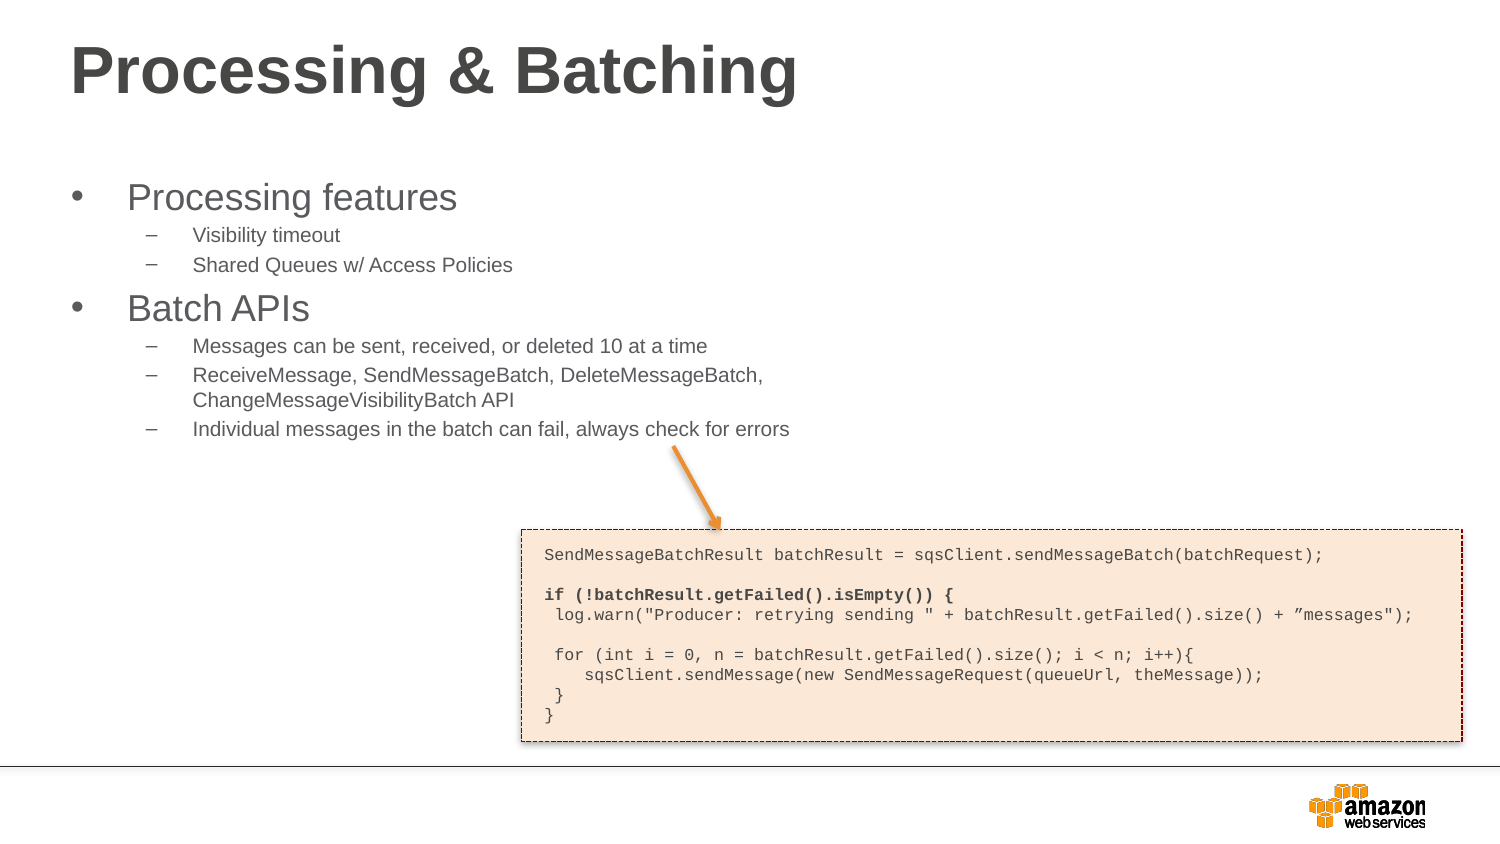

# Processing & Batching
Processing features
Visibility timeout
Shared Queues w/ Access Policies
Batch APIs
Messages can be sent, received, or deleted 10 at a time
ReceiveMessage, SendMessageBatch, DeleteMessageBatch, ChangeMessageVisibilityBatch API
Individual messages in the batch can fail, always check for errors

SendMessageBatchResult batchResult = sqsClient.sendMessageBatch(batchRequest);

if (!batchResult.getFailed().isEmpty()) {
 log.warn("Producer: retrying sending " + batchResult.getFailed().size() + ”messages");

 for (int i = 0, n = batchResult.getFailed().size(); i < n; i++){
    sqsClient.sendMessage(new SendMessageRequest(queueUrl, theMessage));
 }
}